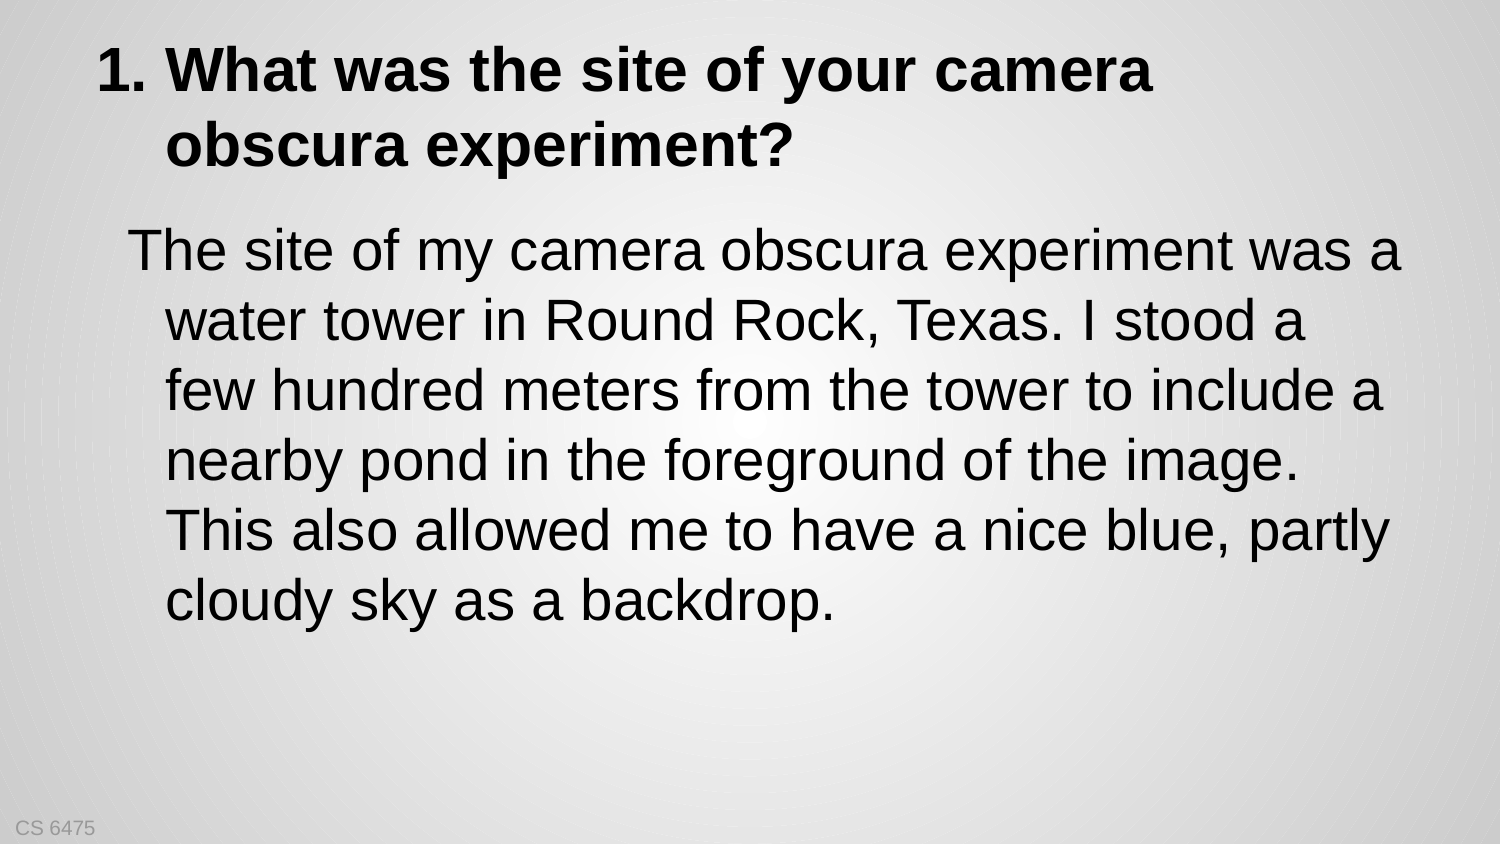

# What was the site of your camera obscura experiment?
The site of my camera obscura experiment was a water tower in Round Rock, Texas. I stood a few hundred meters from the tower to include a nearby pond in the foreground of the image. This also allowed me to have a nice blue, partly cloudy sky as a backdrop.

CS 6475